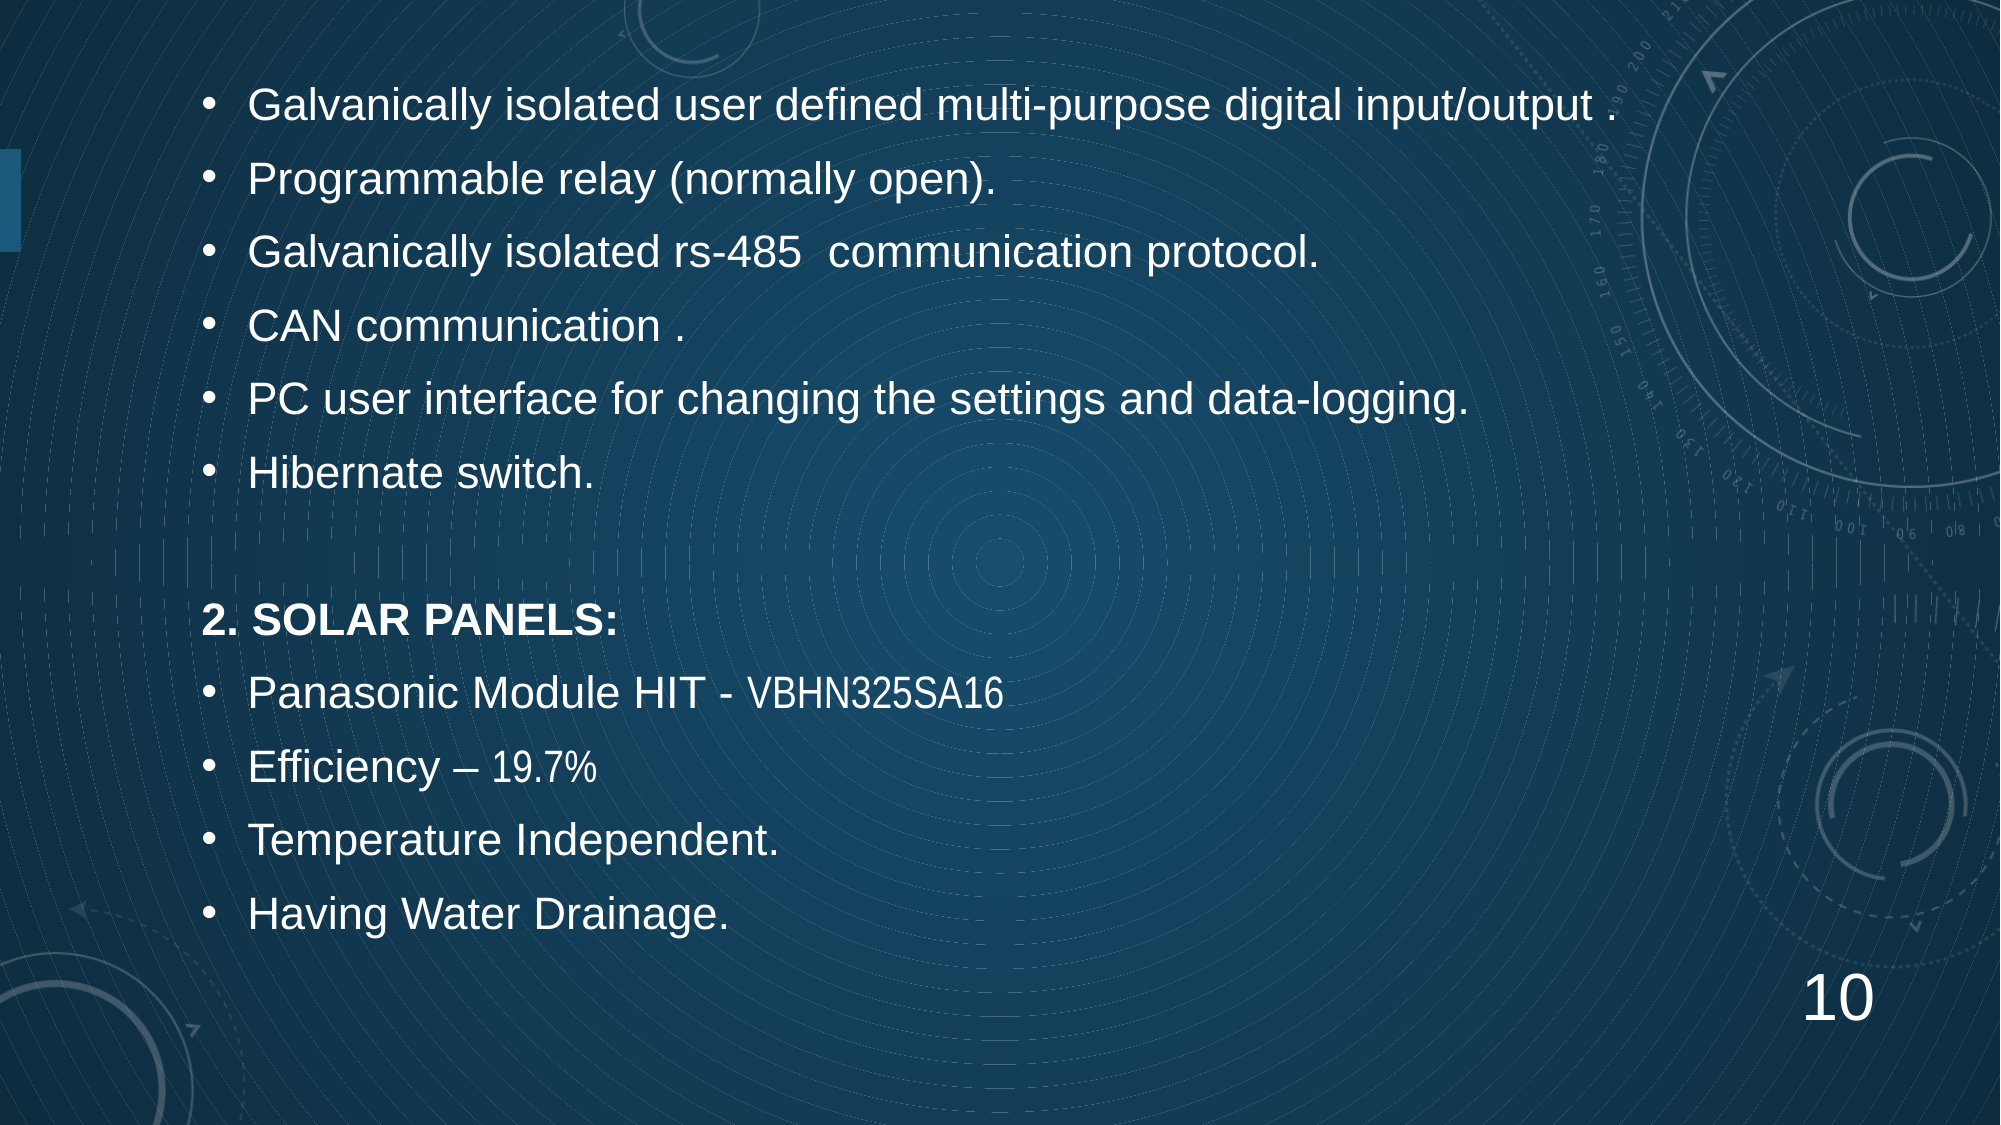

Galvanically isolated user defined multi-purpose digital input/output .
Programmable relay (normally open).
Galvanically isolated rs-485  communication protocol.
CAN communication .
PC user interface for changing the settings and data-logging.
Hibernate switch.

2. SOLAR PANELS:
Panasonic Module HIT - VBHN325SA16
Efficiency – 19.7%
Temperature Independent.
Having Water Drainage.

10